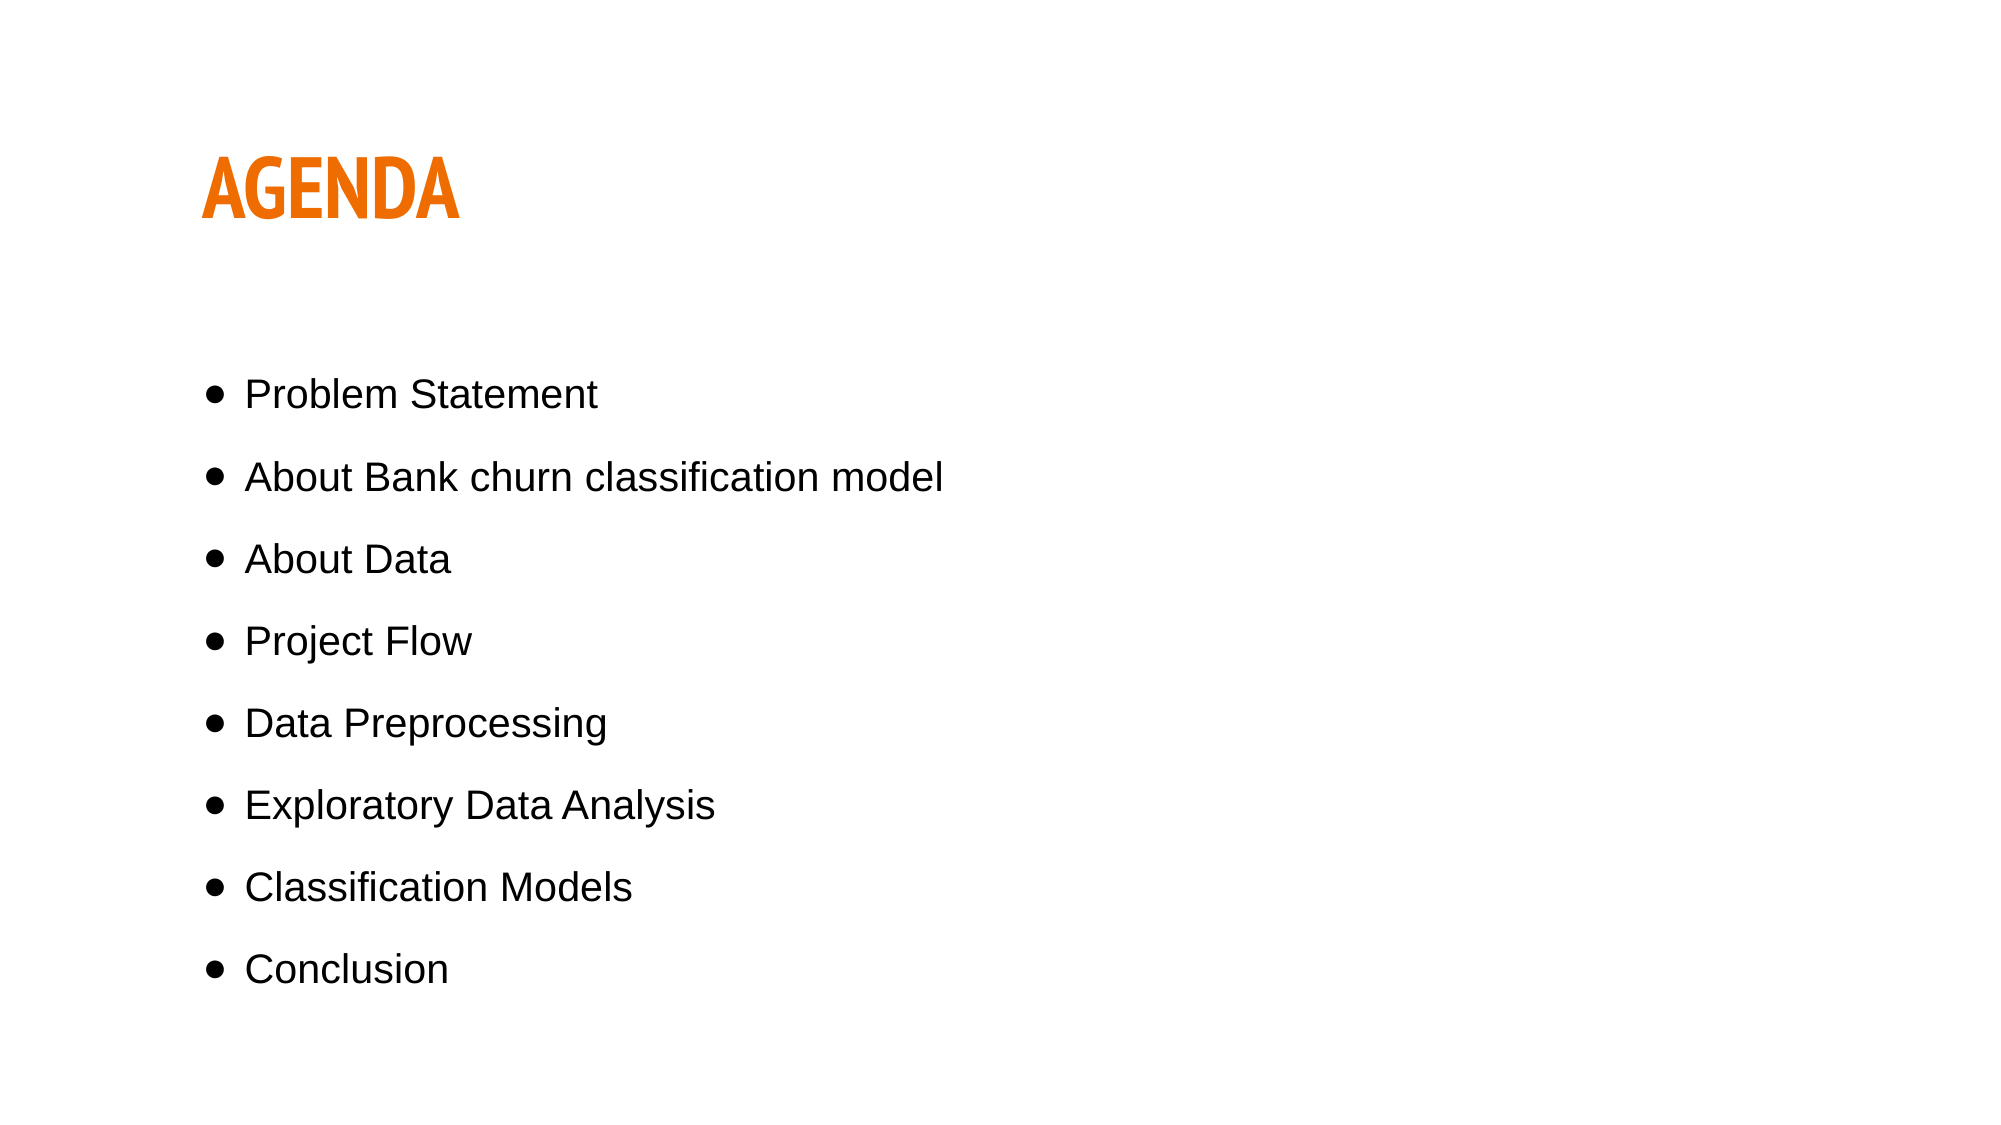

# AGENDA
Problem Statement
About Bank churn classification model
About Data
Project Flow
Data Preprocessing
Exploratory Data Analysis
Classification Models
Conclusion